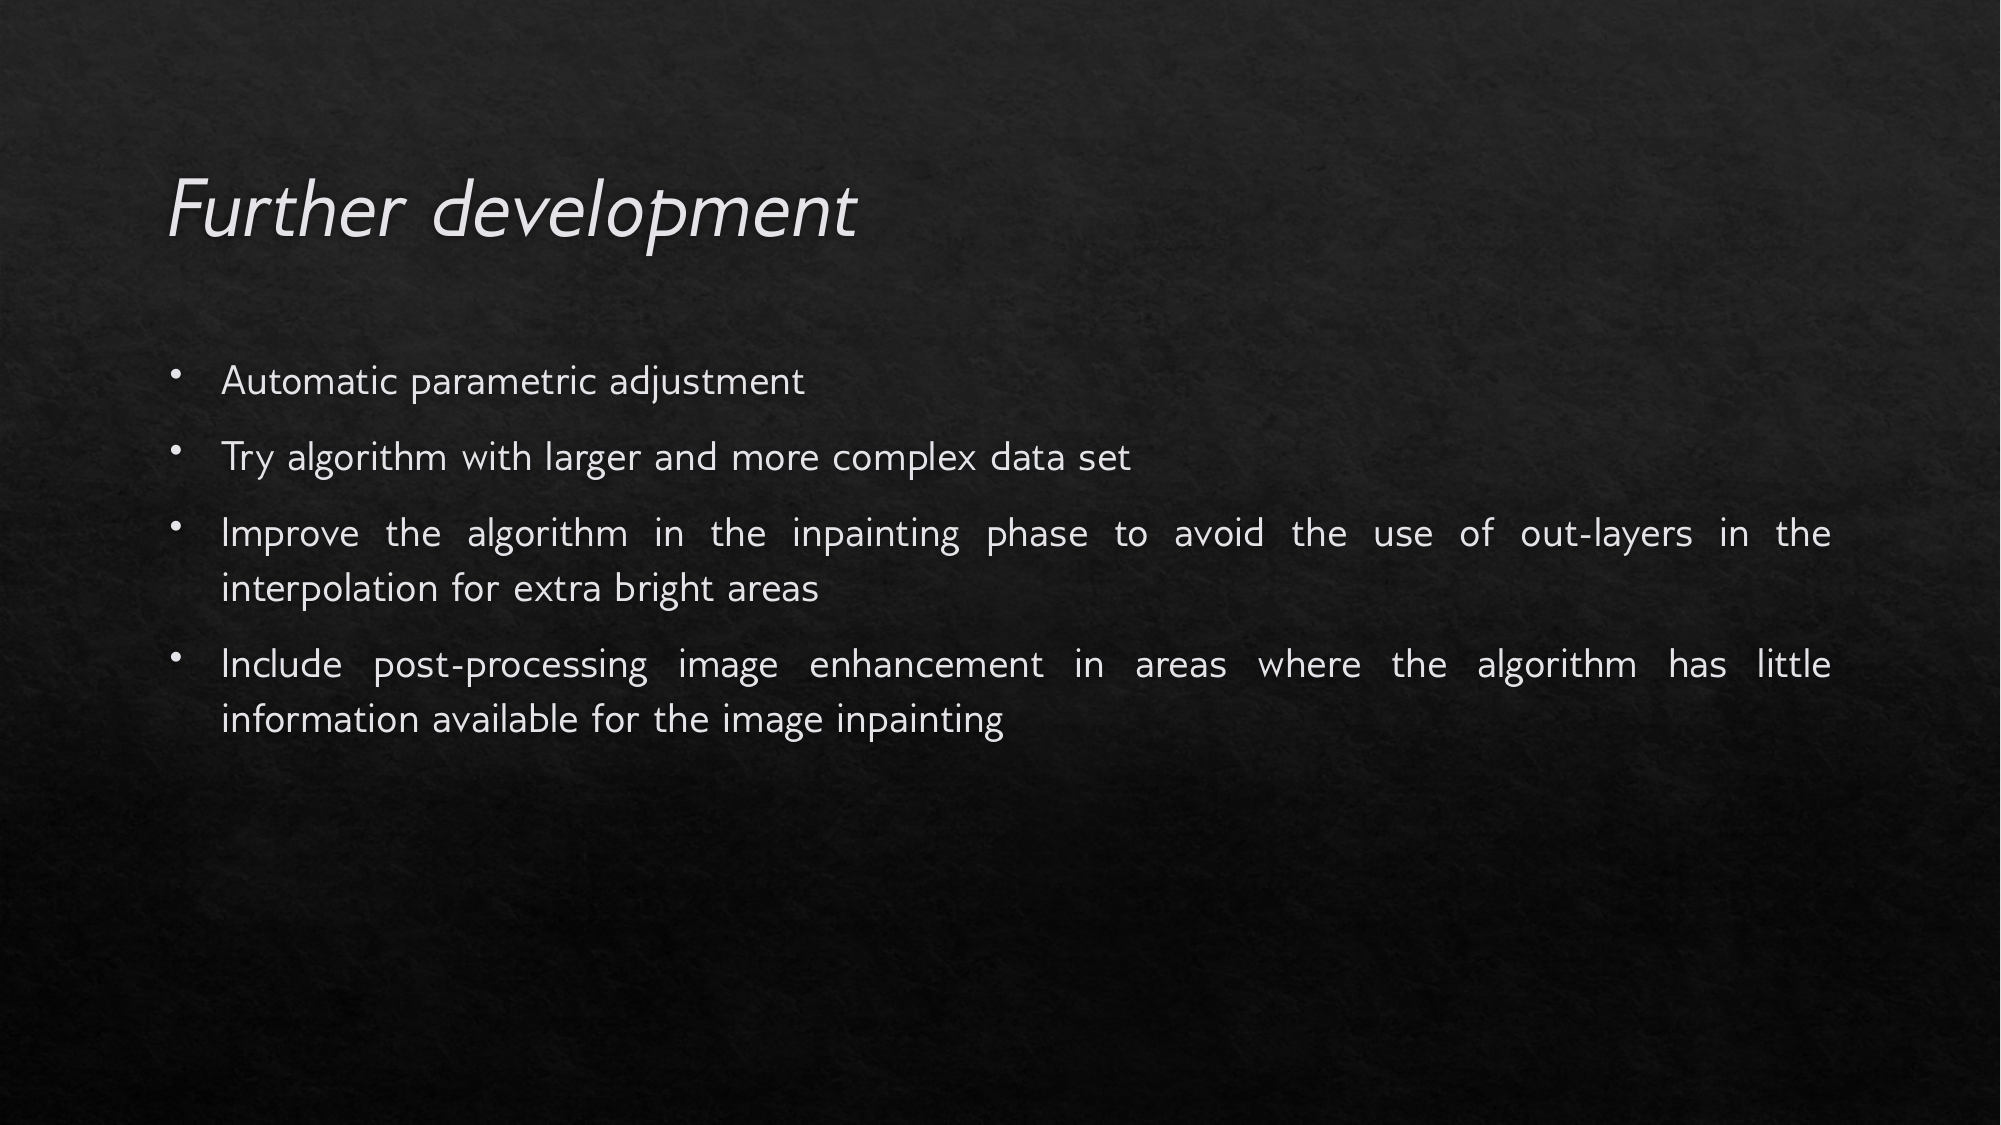

# Further development
Automatic parametric adjustment
Try algorithm with larger and more complex data set
Improve the algorithm in the inpainting phase to avoid the use of out-layers in the interpolation for extra bright areas
Include post-processing image enhancement in areas where the algorithm has little information available for the image inpainting